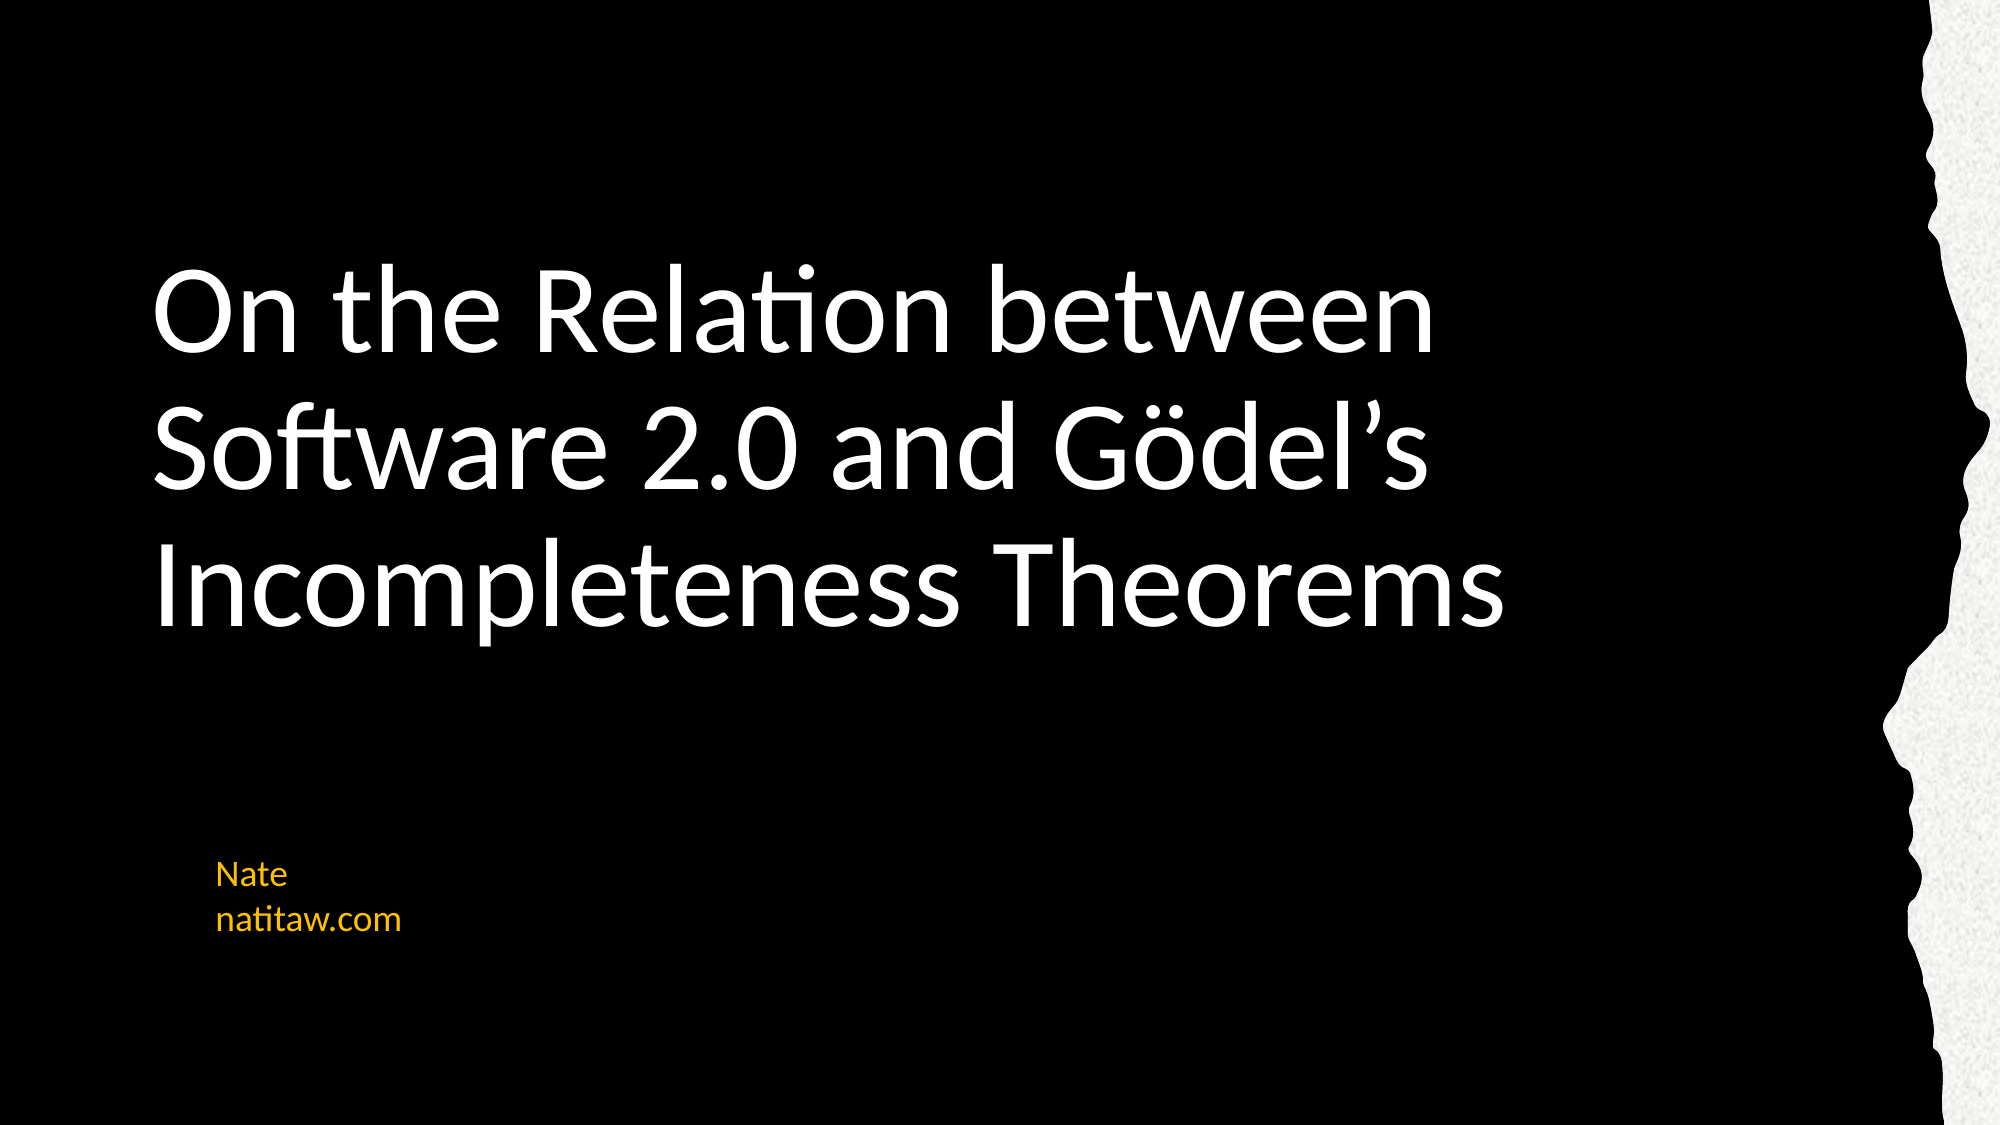

# On the Relation between Software 2.0 and Gödel’s Incompleteness Theorems
Nate
natitaw.com